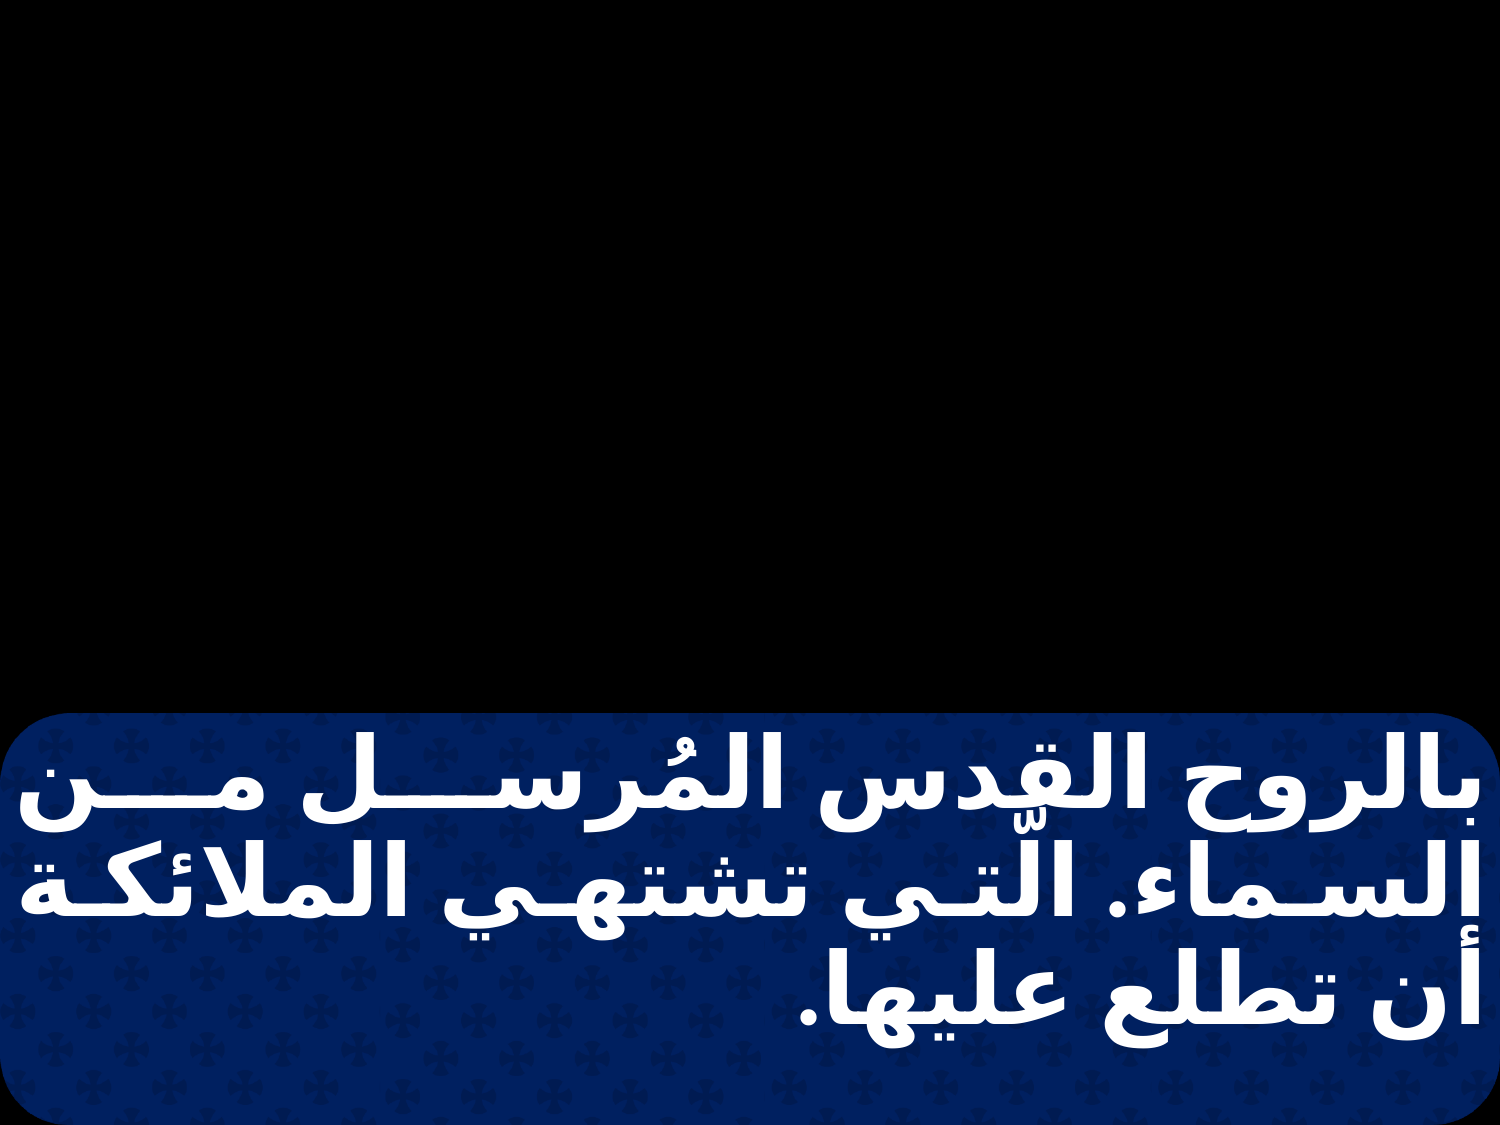

بالروح القدس المُرسل من السماء. الّتي تشتهي الملائكة أن تطلع عليها.